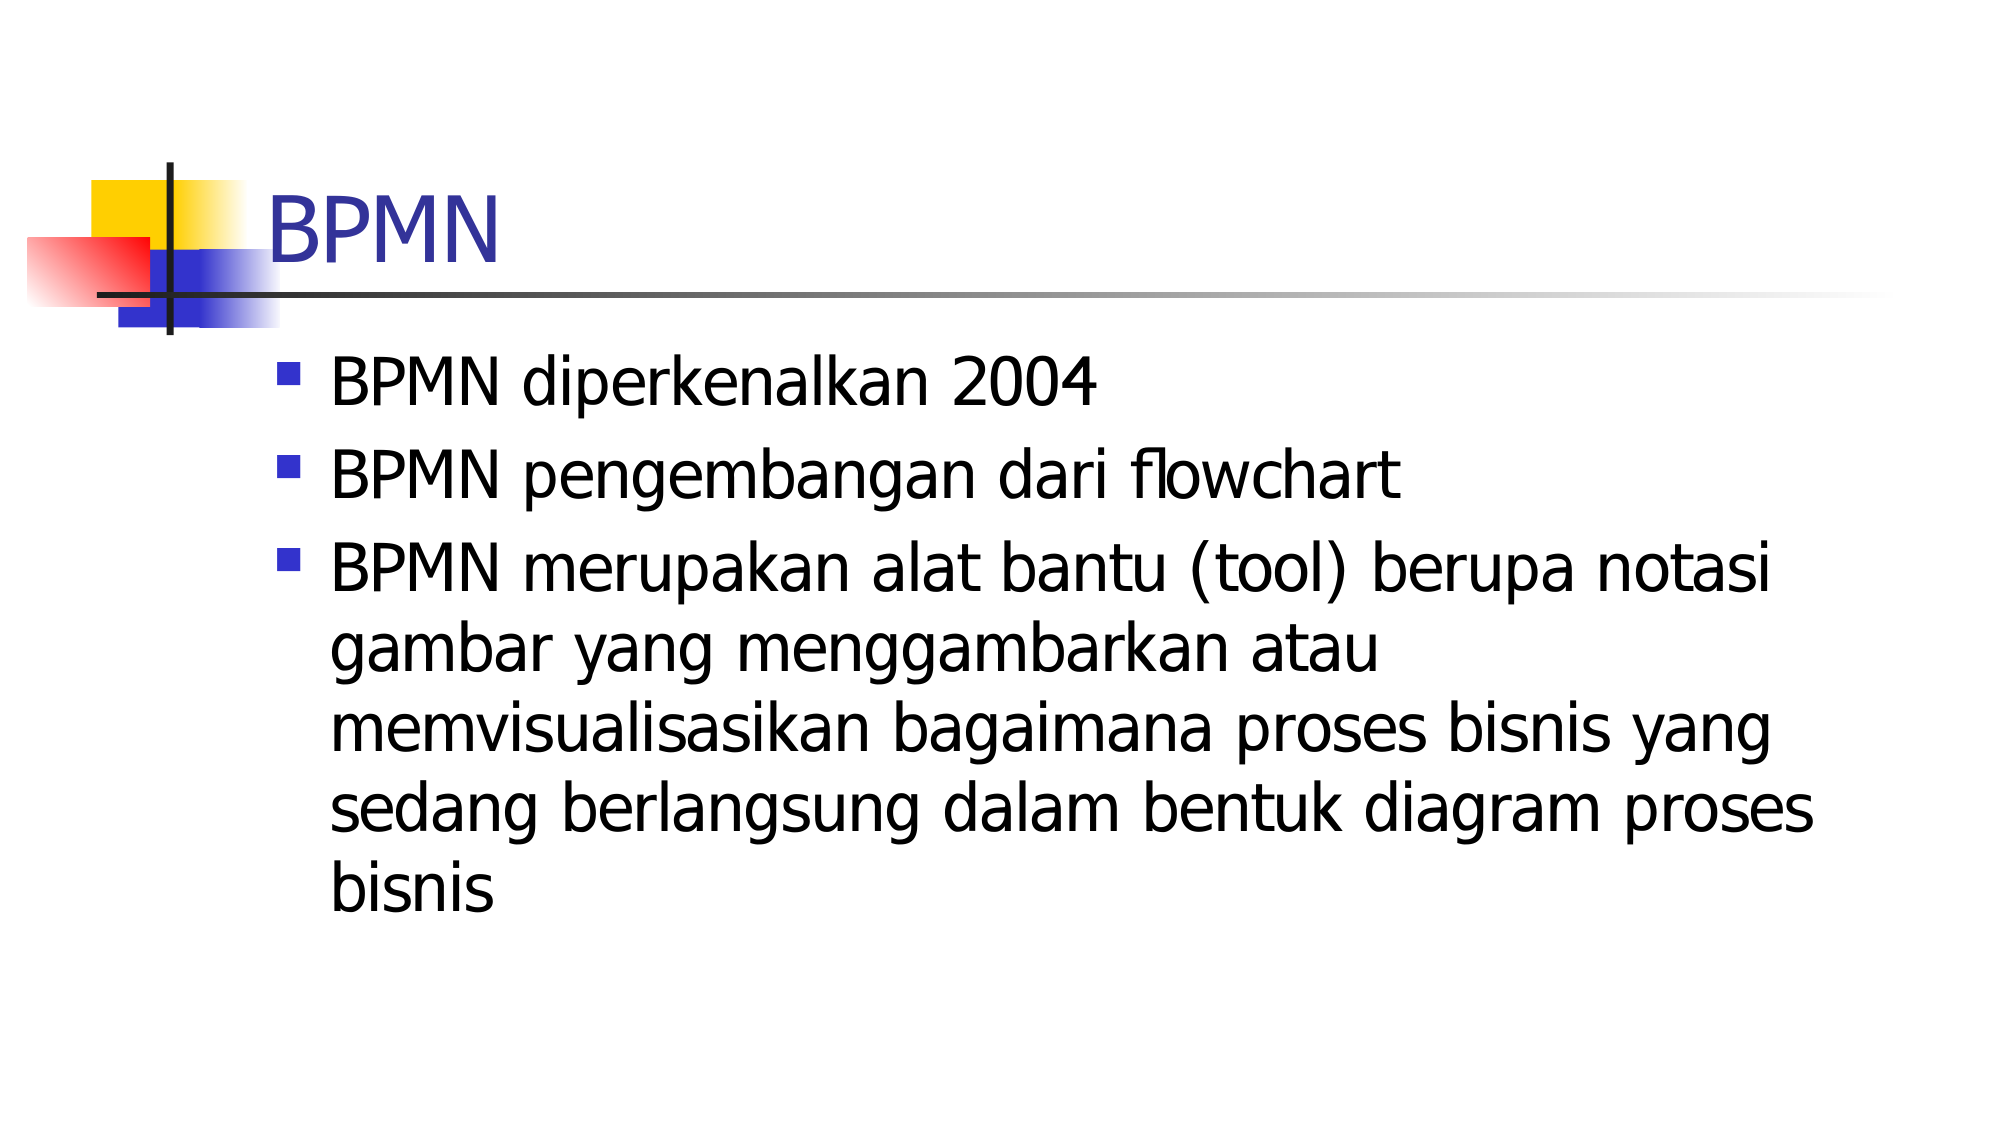

# BPMN
BPMN diperkenalkan 2004
BPMN pengembangan dari flowchart
BPMN merupakan alat bantu (tool) berupa notasi gambar yang menggambarkan atau memvisualisasikan bagaimana proses bisnis yang sedang berlangsung dalam bentuk diagram proses bisnis